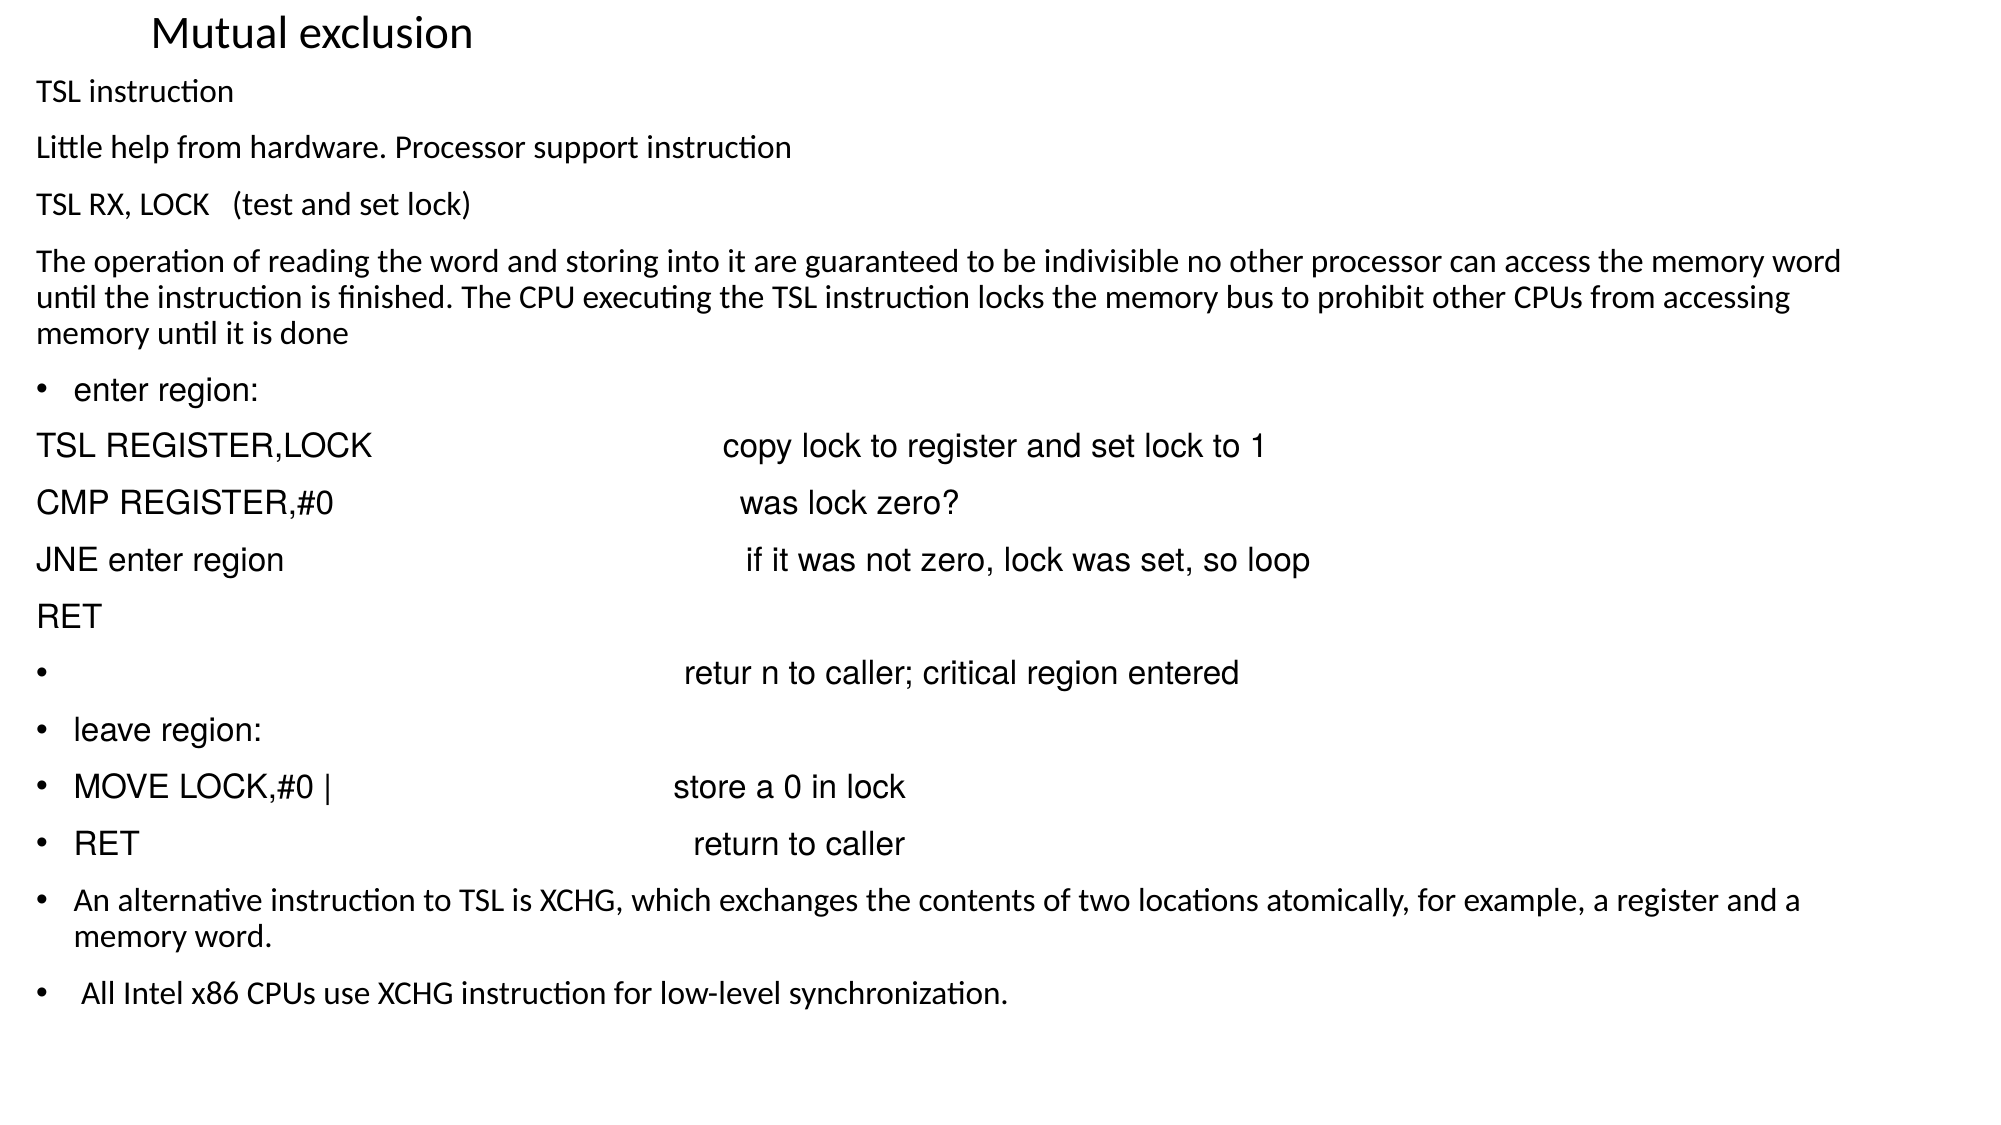

# Mutual exclusion
TSL instruction
Little help from hardware. Processor support instruction
TSL RX, LOCK   (test and set lock)
The operation of reading the word and storing into it are guaranteed to be indivisible no other processor can access the memory word until the instruction is finished. The CPU executing the TSL instruction locks the memory bus to prohibit other CPUs from accessing memory until it is done
enter region:
TSL REGISTER,LOCK                                      copy lock to register and set lock to 1
CMP REGISTER,#0                                            was lock zero?
JNE enter region                                                  if it was not zero, lock was set, so loop
RET
                                                                  retur n to caller; critical region entered
leave region:
MOVE LOCK,#0 |                                     store a 0 in lock
RET                                                            return to caller
An alternative instruction to TSL is XCHG, which exchanges the contents of two locations atomically, for example, a register and a memory word.
 All Intel x86 CPUs use XCHG instruction for low-level synchronization.